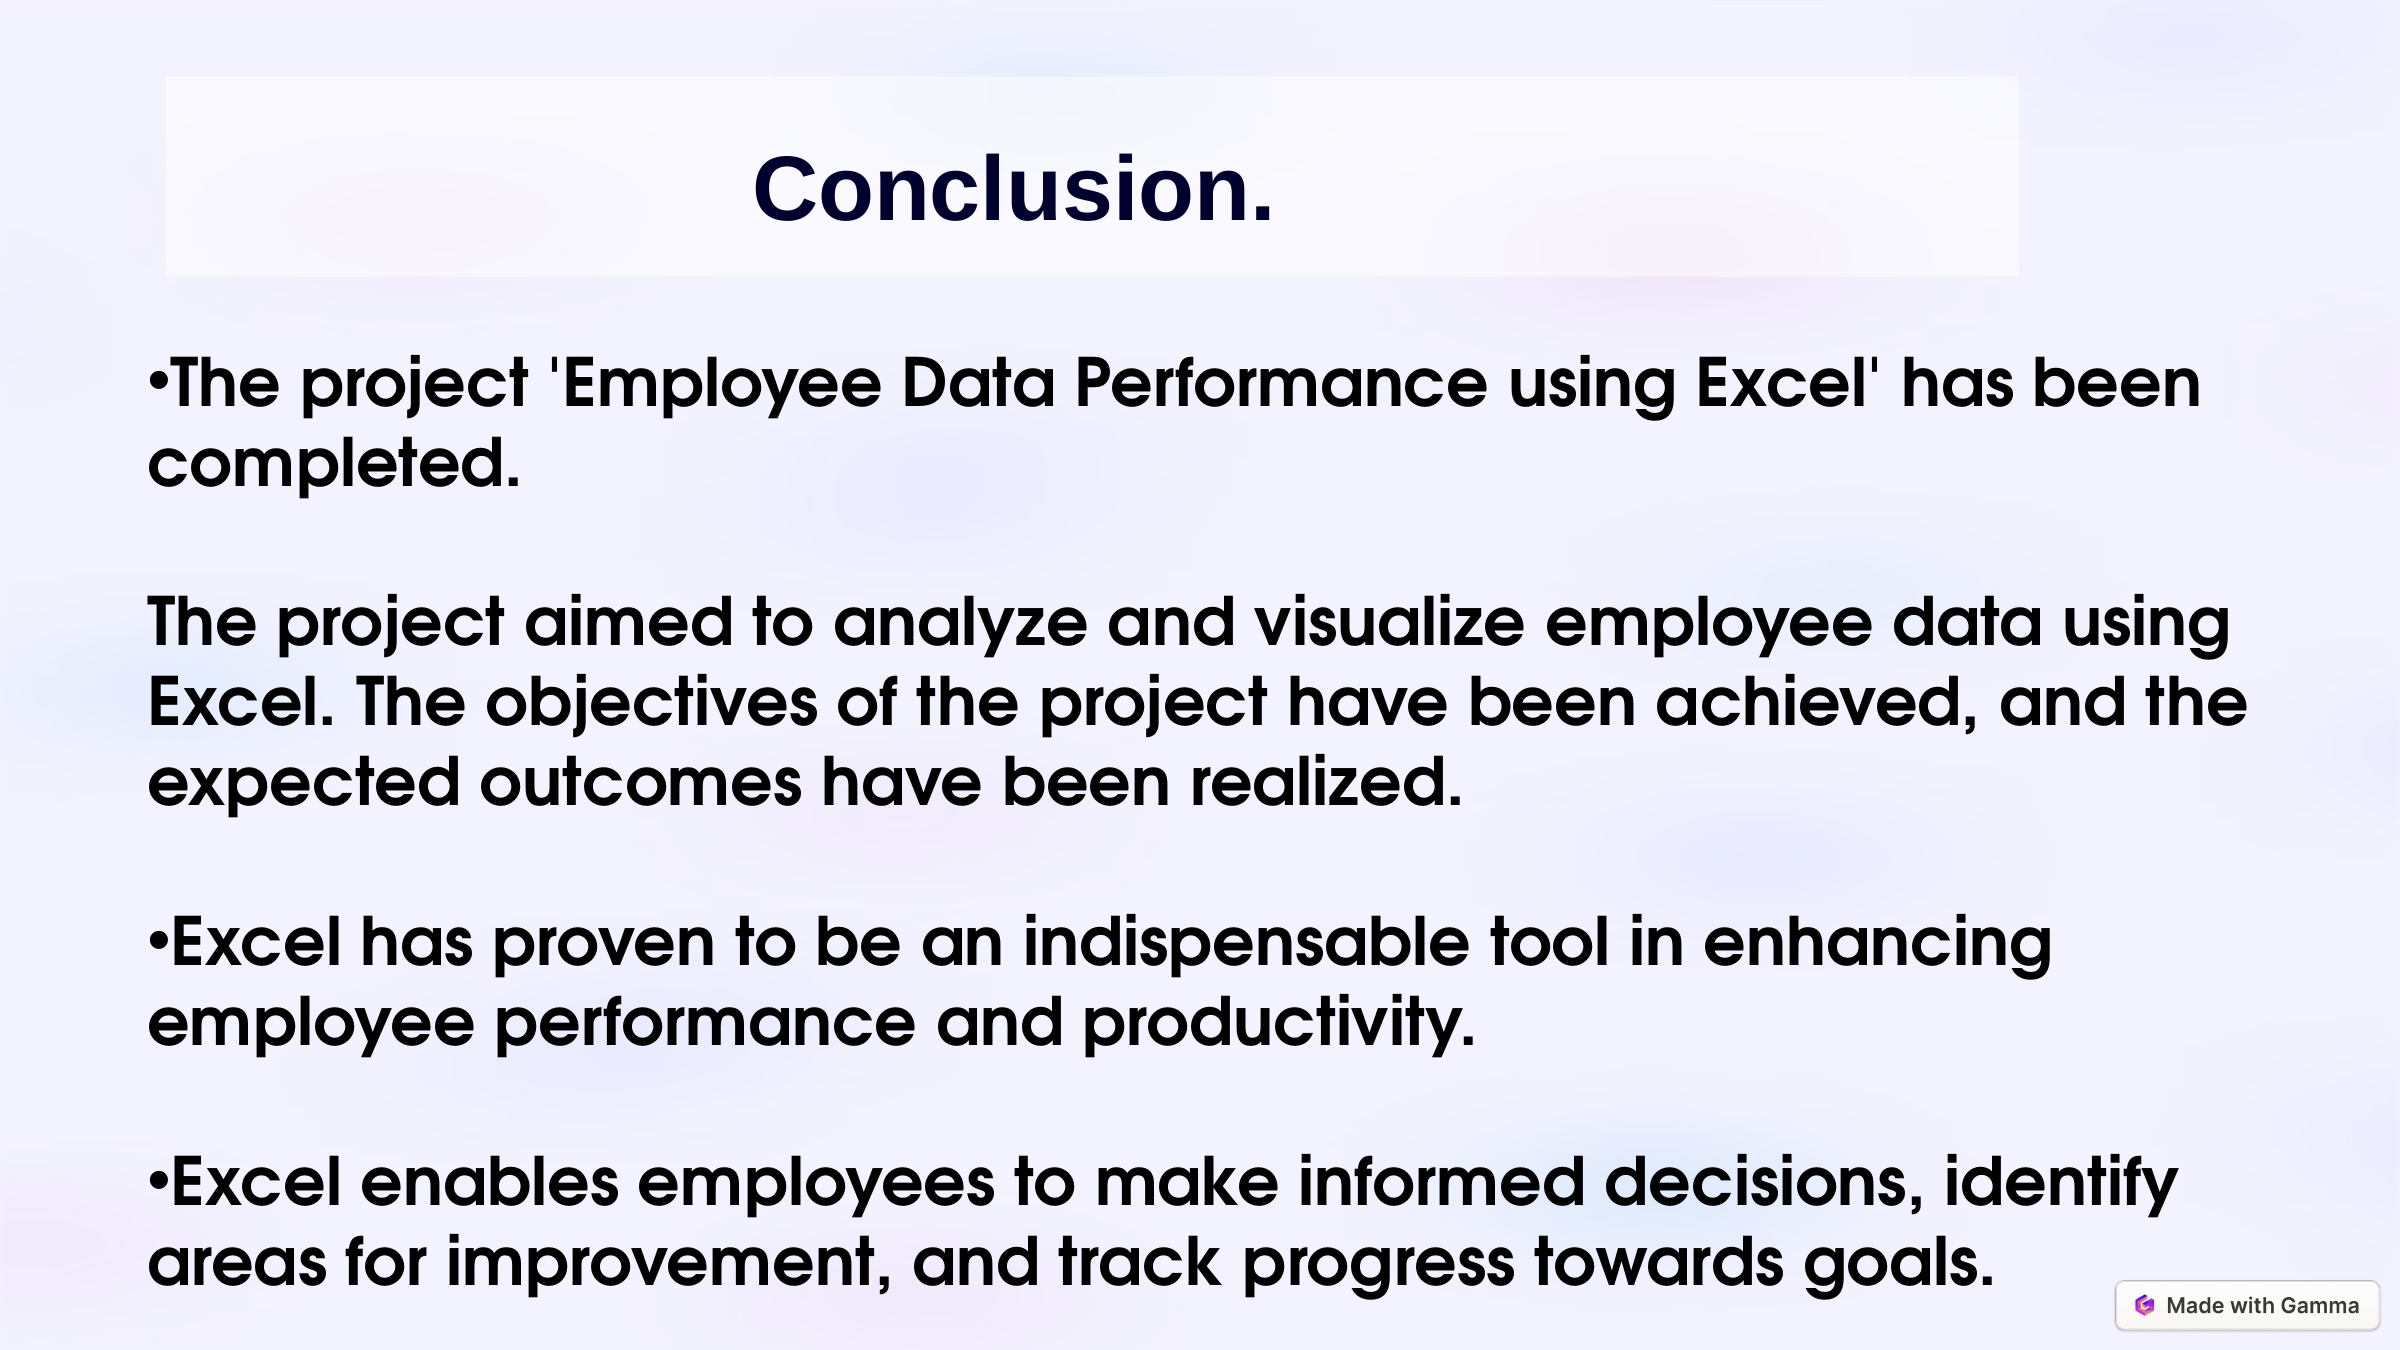

Conclusion.
The project 'Employee Data Performance using Excel' has been completed.

The project aimed to analyze and visualize employee data using Excel. The objectives of the project have been achieved, and the expected outcomes have been realized.

Excel has proven to be an indispensable tool in enhancing employee performance and productivity.

Excel enables employees to make informed decisions, identify areas for improvement, and track progress towards goals.